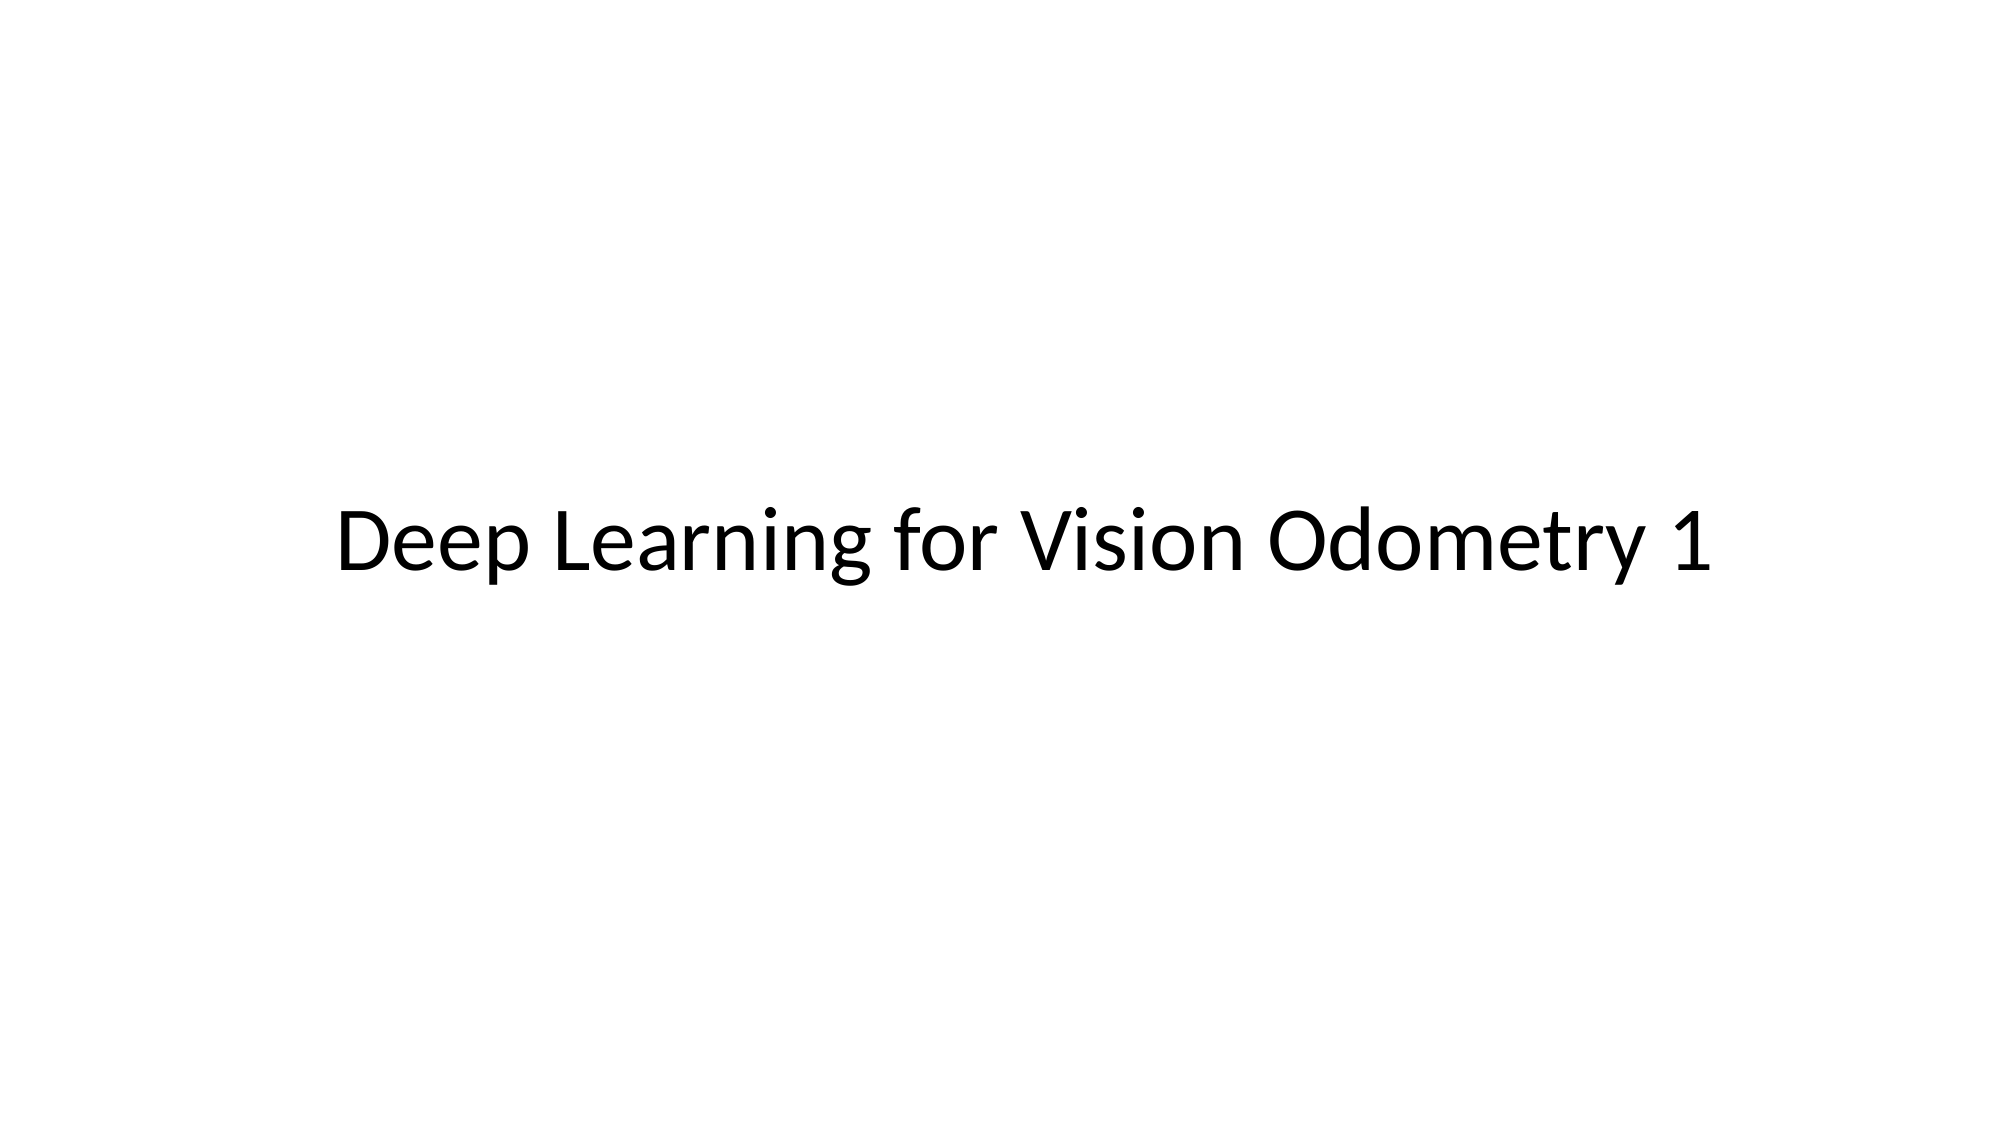

# Deep Learning for Vision Odometry 1